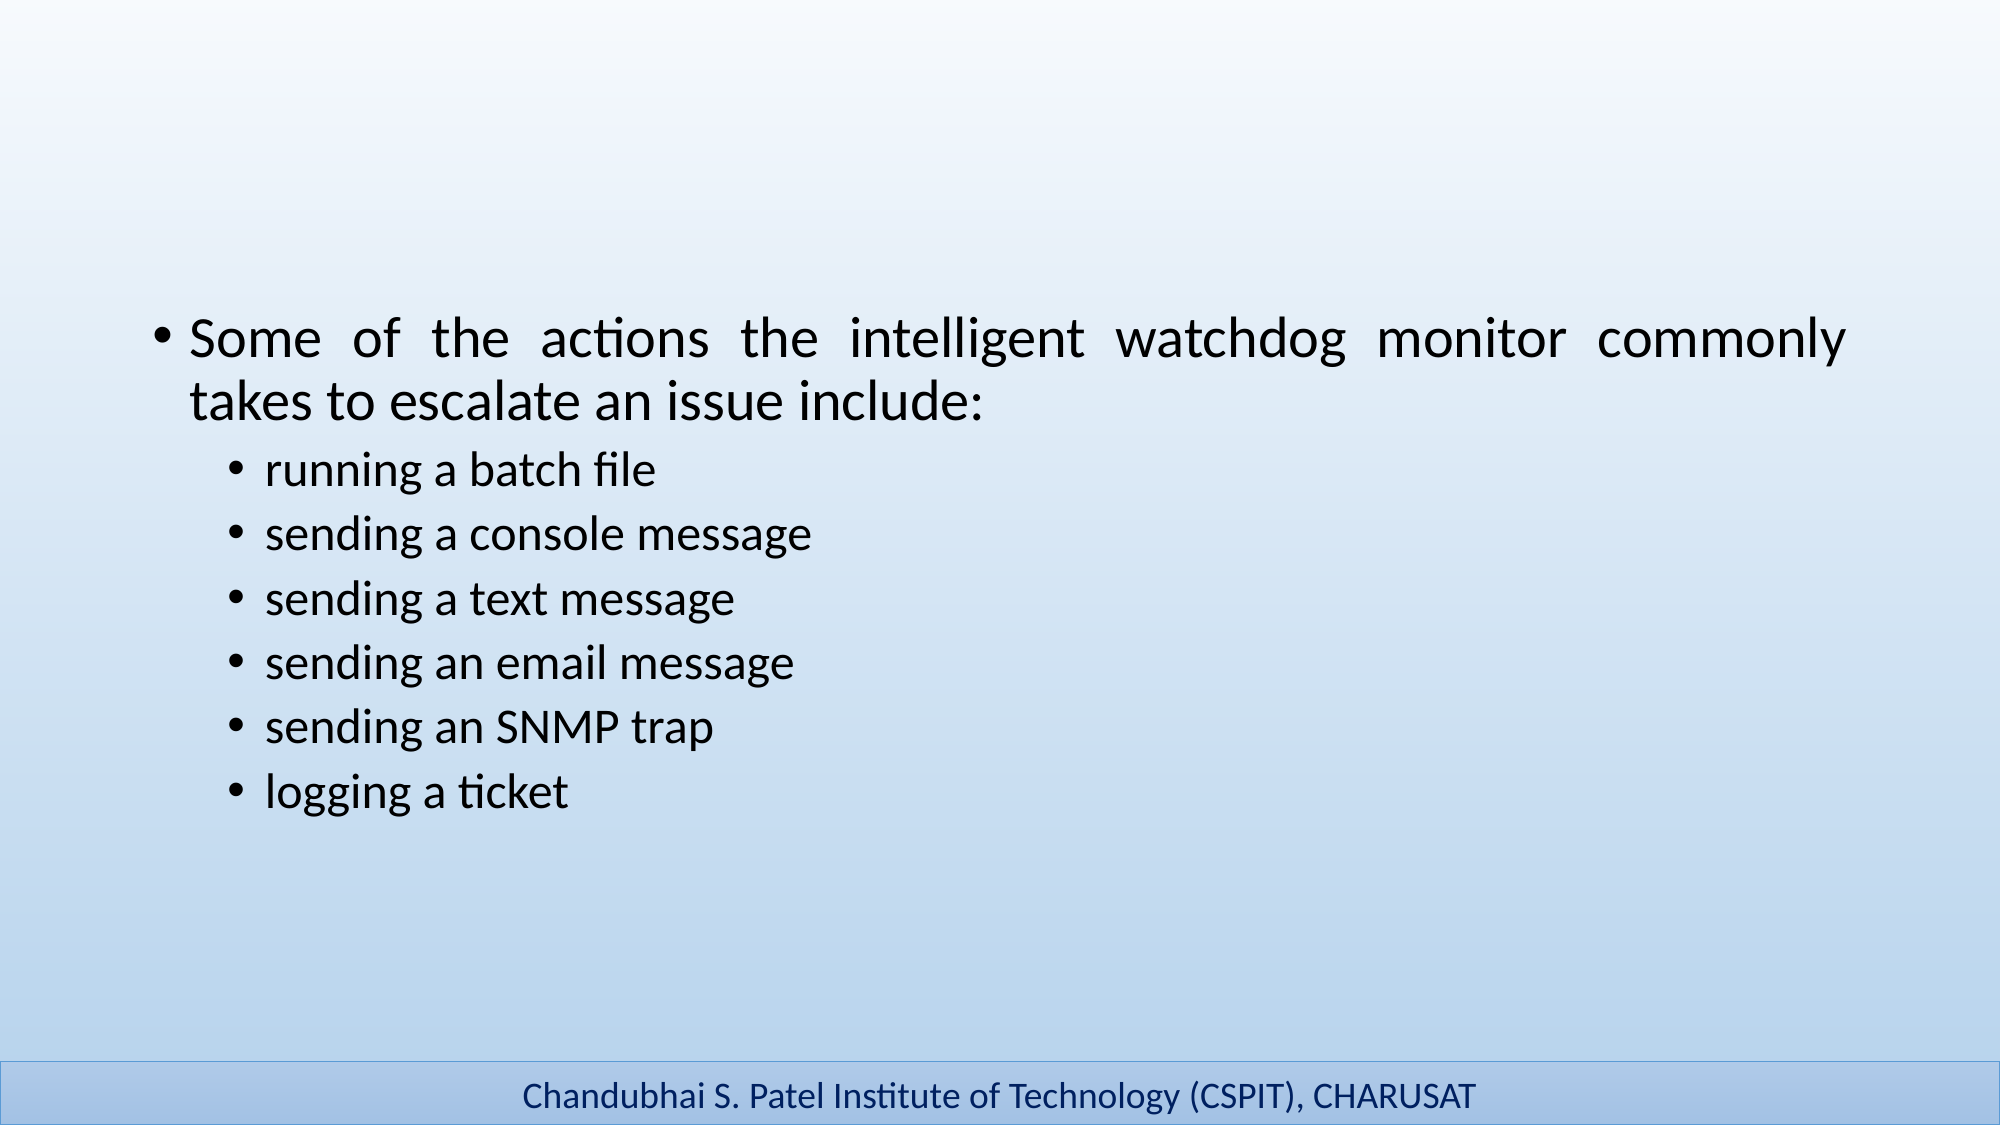

#
Some of the actions the intelligent watchdog monitor commonly takes to escalate an issue include:
running a batch file
sending a console message
sending a text message
sending an email message
sending an SNMP trap
logging a ticket